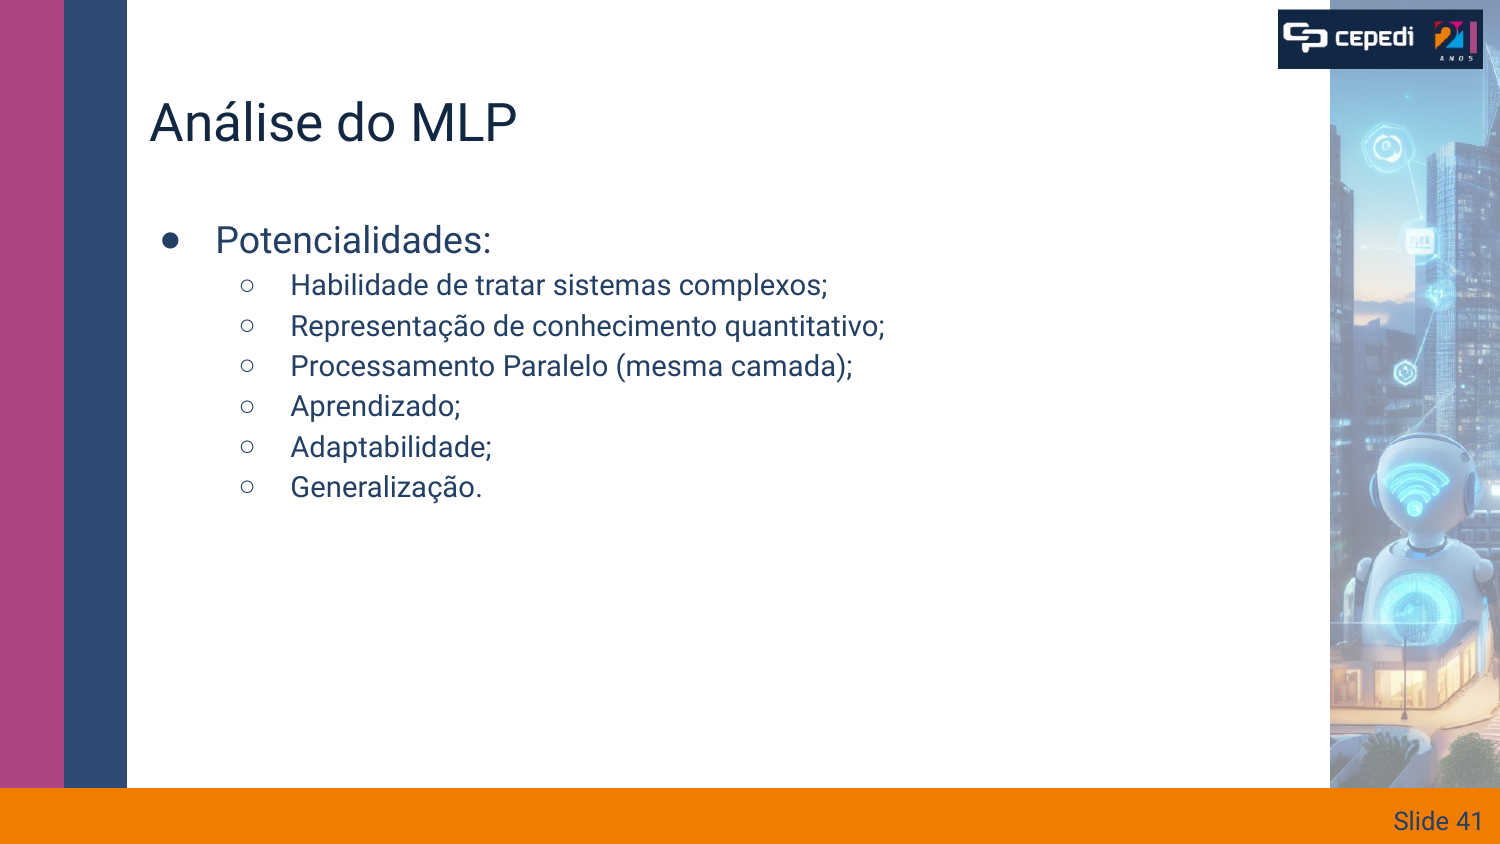

# Análise do MLP
Potencialidades:
Habilidade de tratar sistemas complexos;
Representação de conhecimento quantitativo;
Processamento Paralelo (mesma camada);
Aprendizado;
Adaptabilidade;
Generalização.

Slide 41